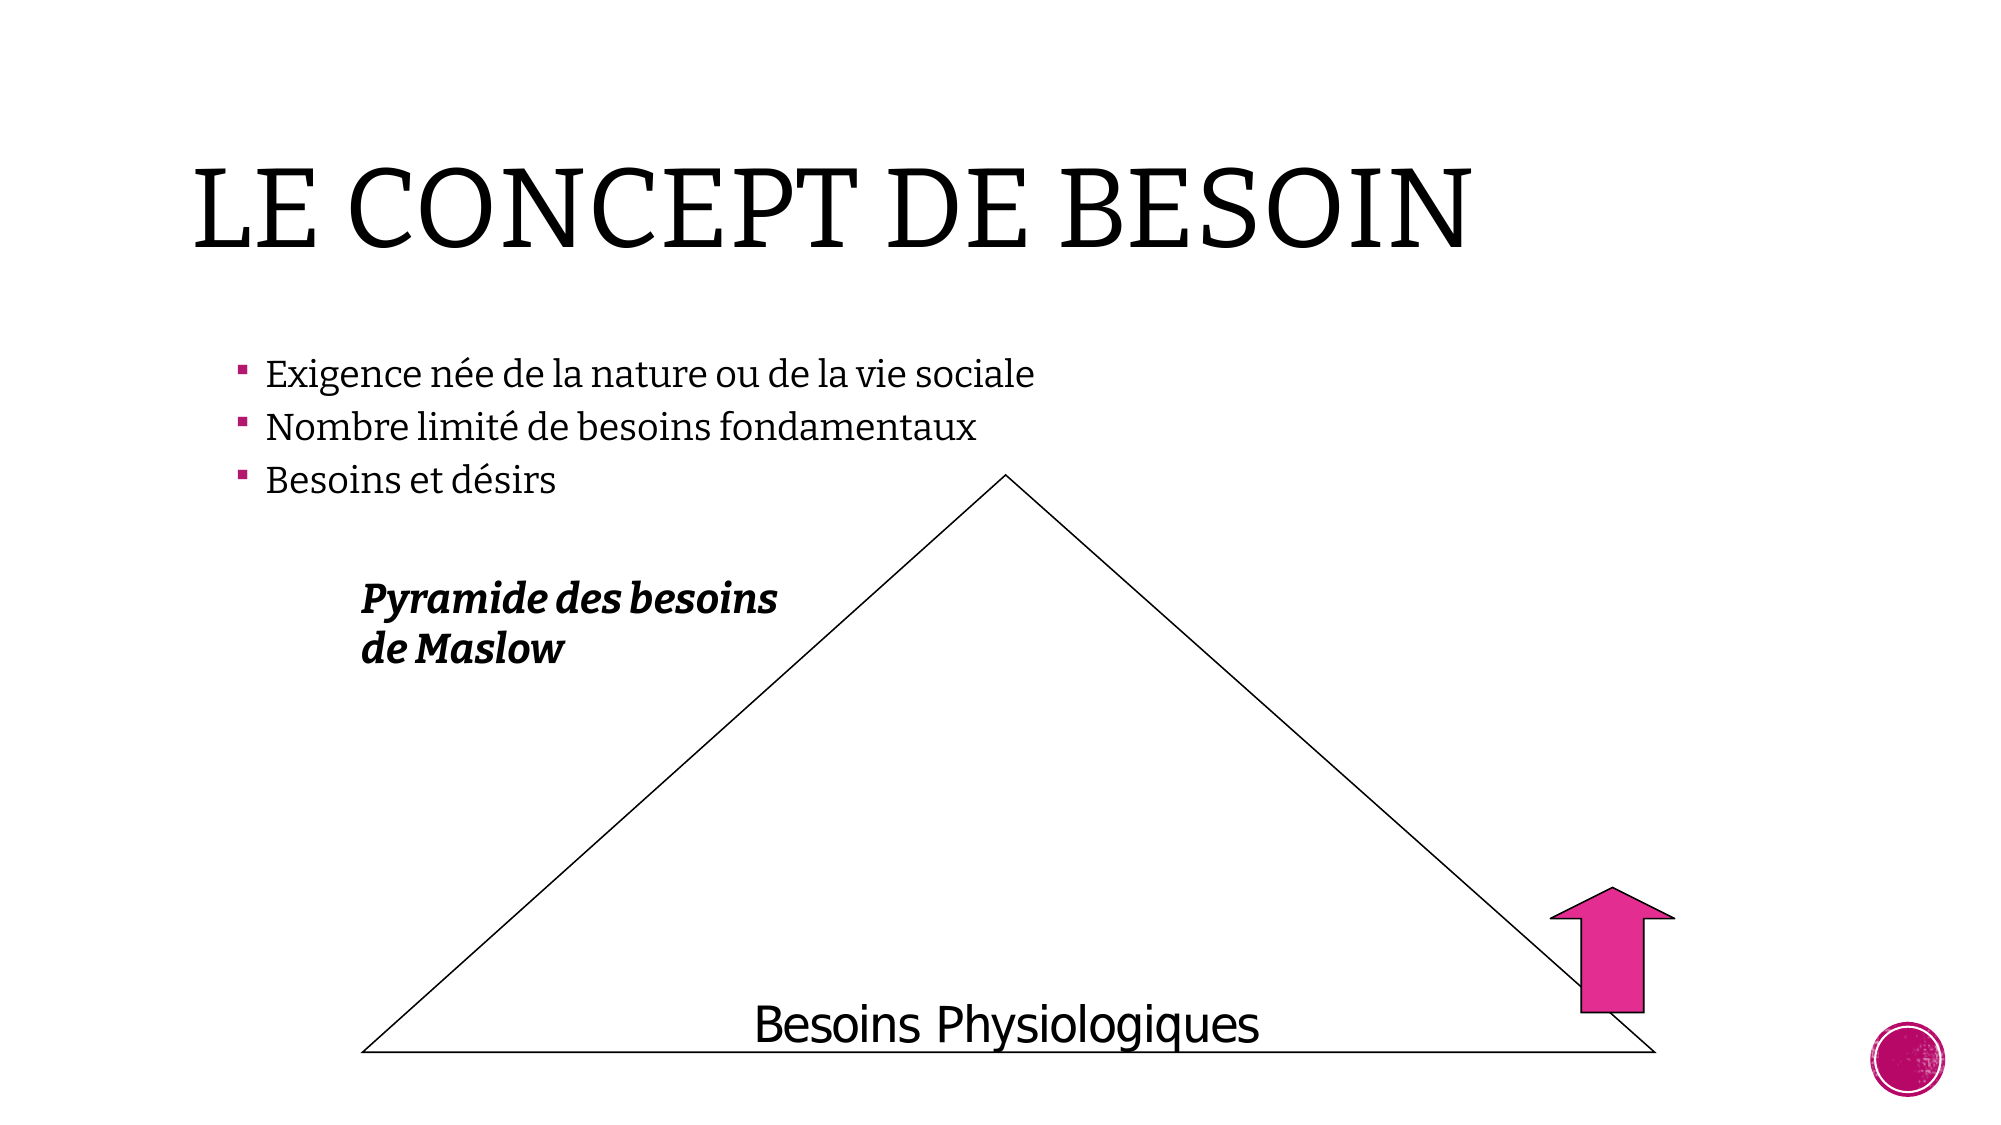

# Le concept de besoin
Exigence née de la nature ou de la vie sociale
Nombre limité de besoins fondamentaux
Besoins et désirs

Besoins Physiologiques
Pyramide des besoins
de Maslow